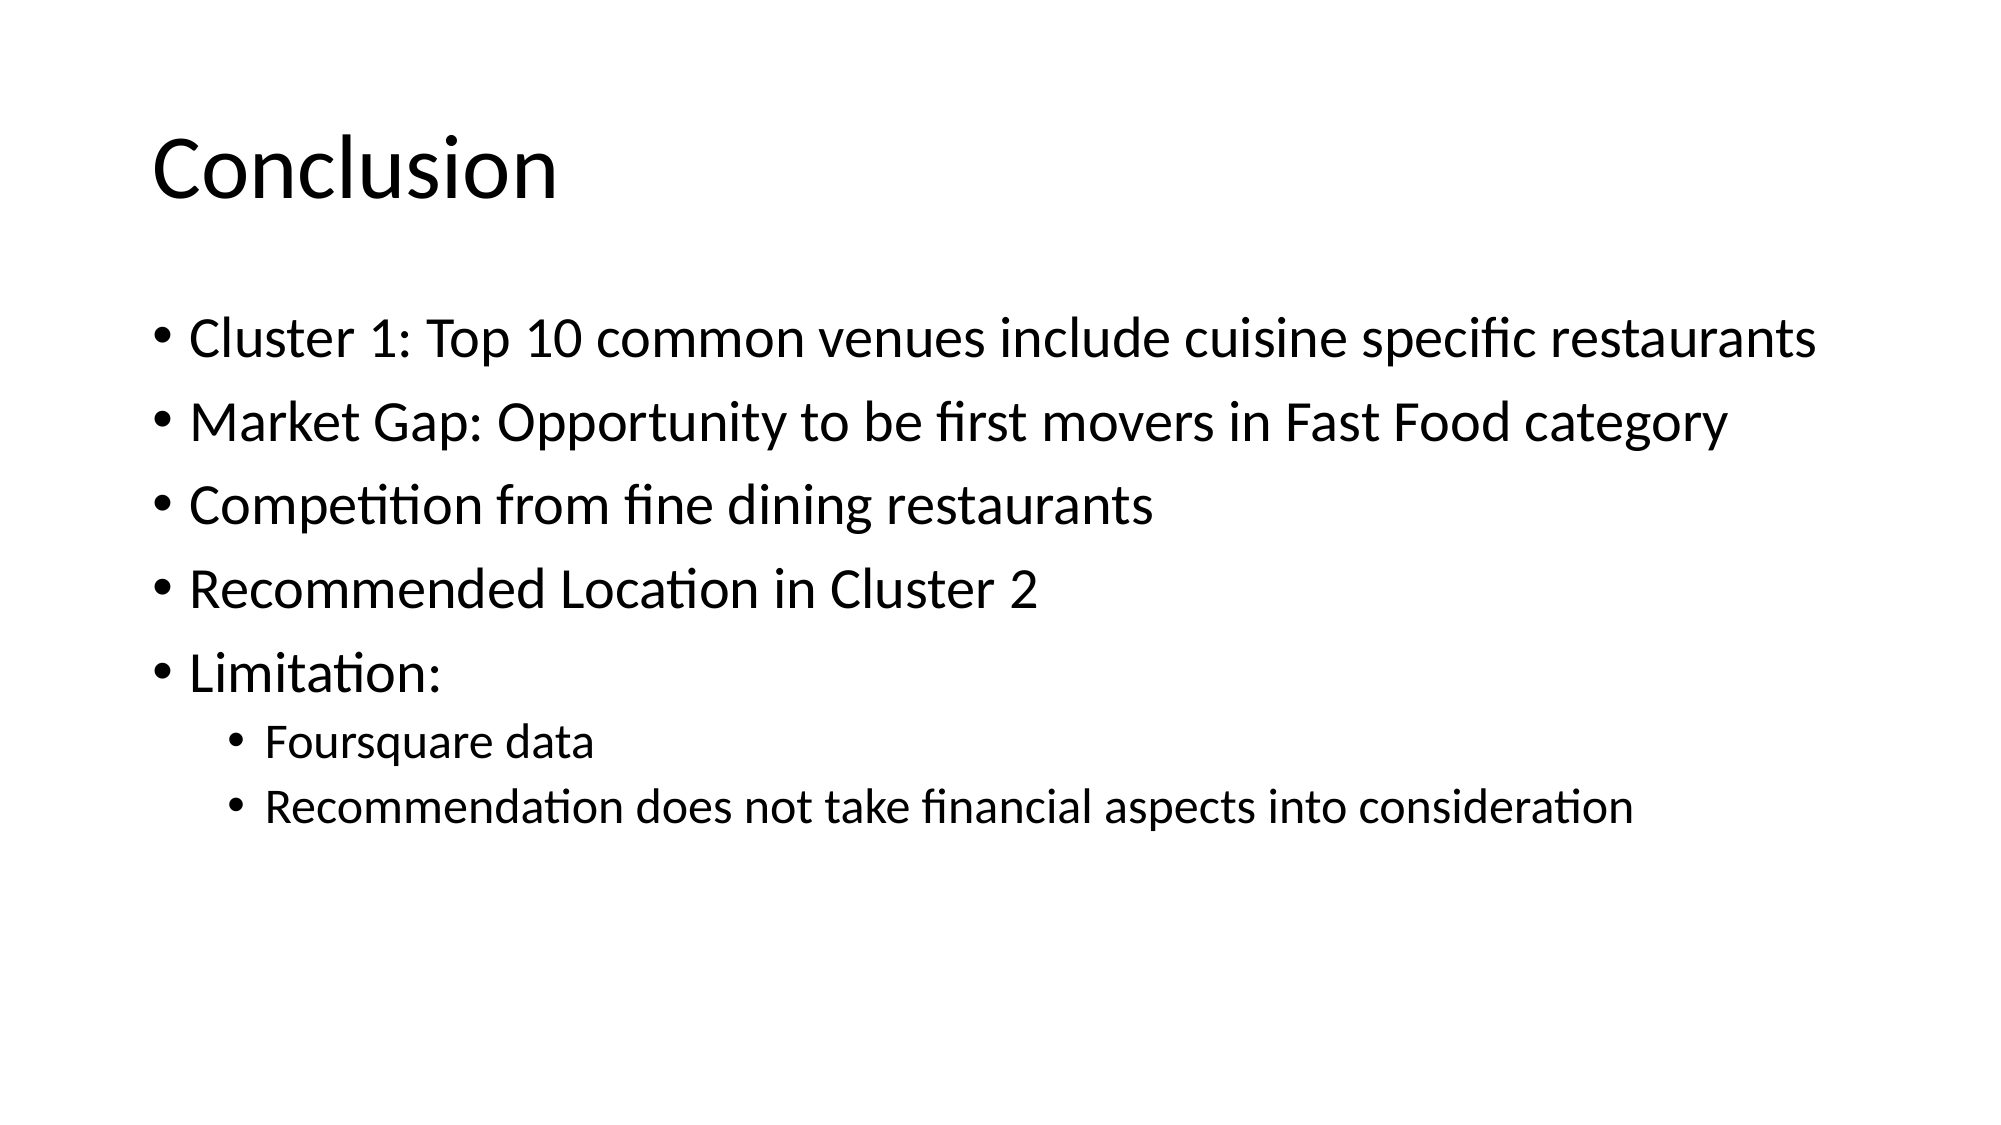

# Conclusion
Cluster 1: Top 10 common venues include cuisine specific restaurants
Market Gap: Opportunity to be first movers in Fast Food category
Competition from fine dining restaurants
Recommended Location in Cluster 2
Limitation:
Foursquare data
Recommendation does not take financial aspects into consideration